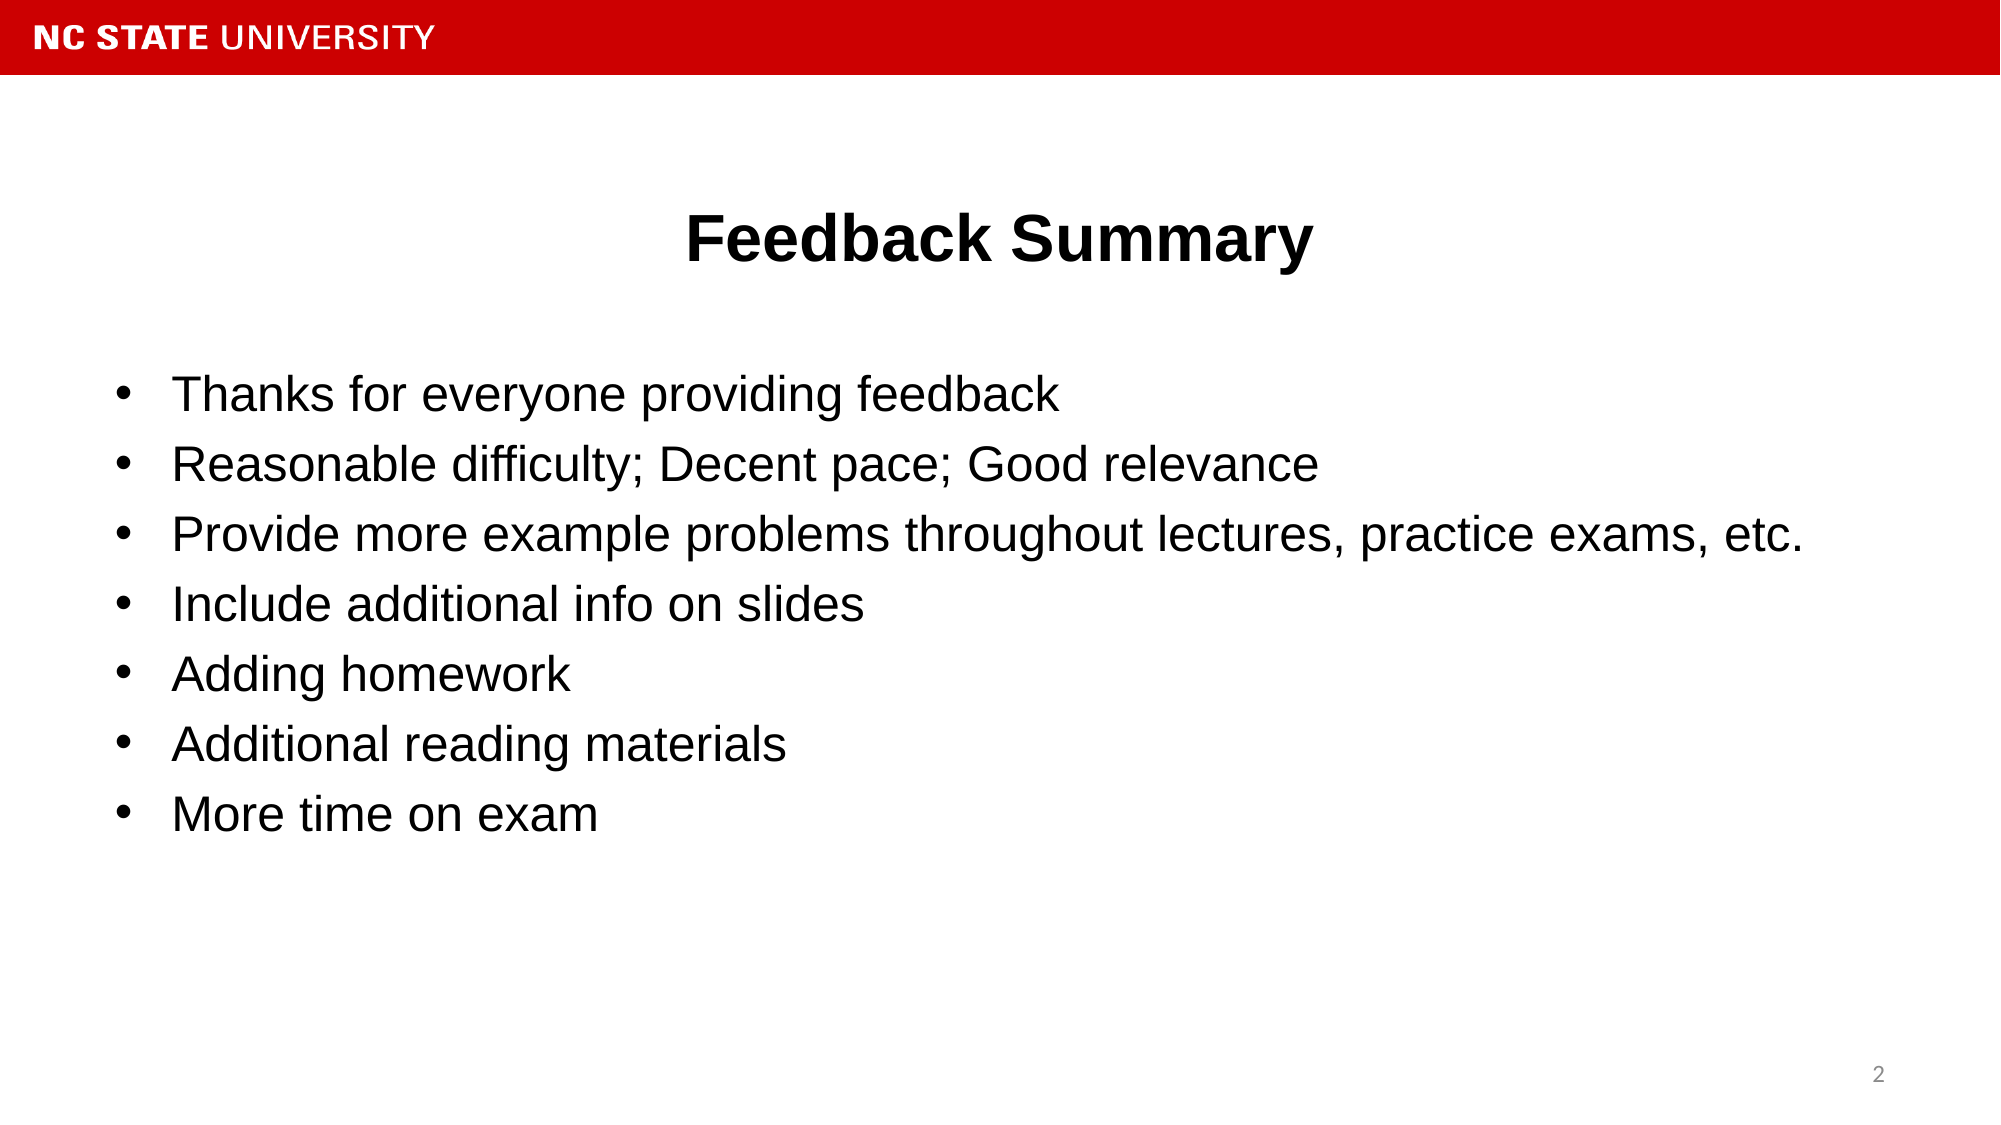

# Feedback Summary
Thanks for everyone providing feedback
Reasonable difficulty; Decent pace; Good relevance
Provide more example problems throughout lectures, practice exams, etc.
Include additional info on slides
Adding homework
Additional reading materials
More time on exam
2